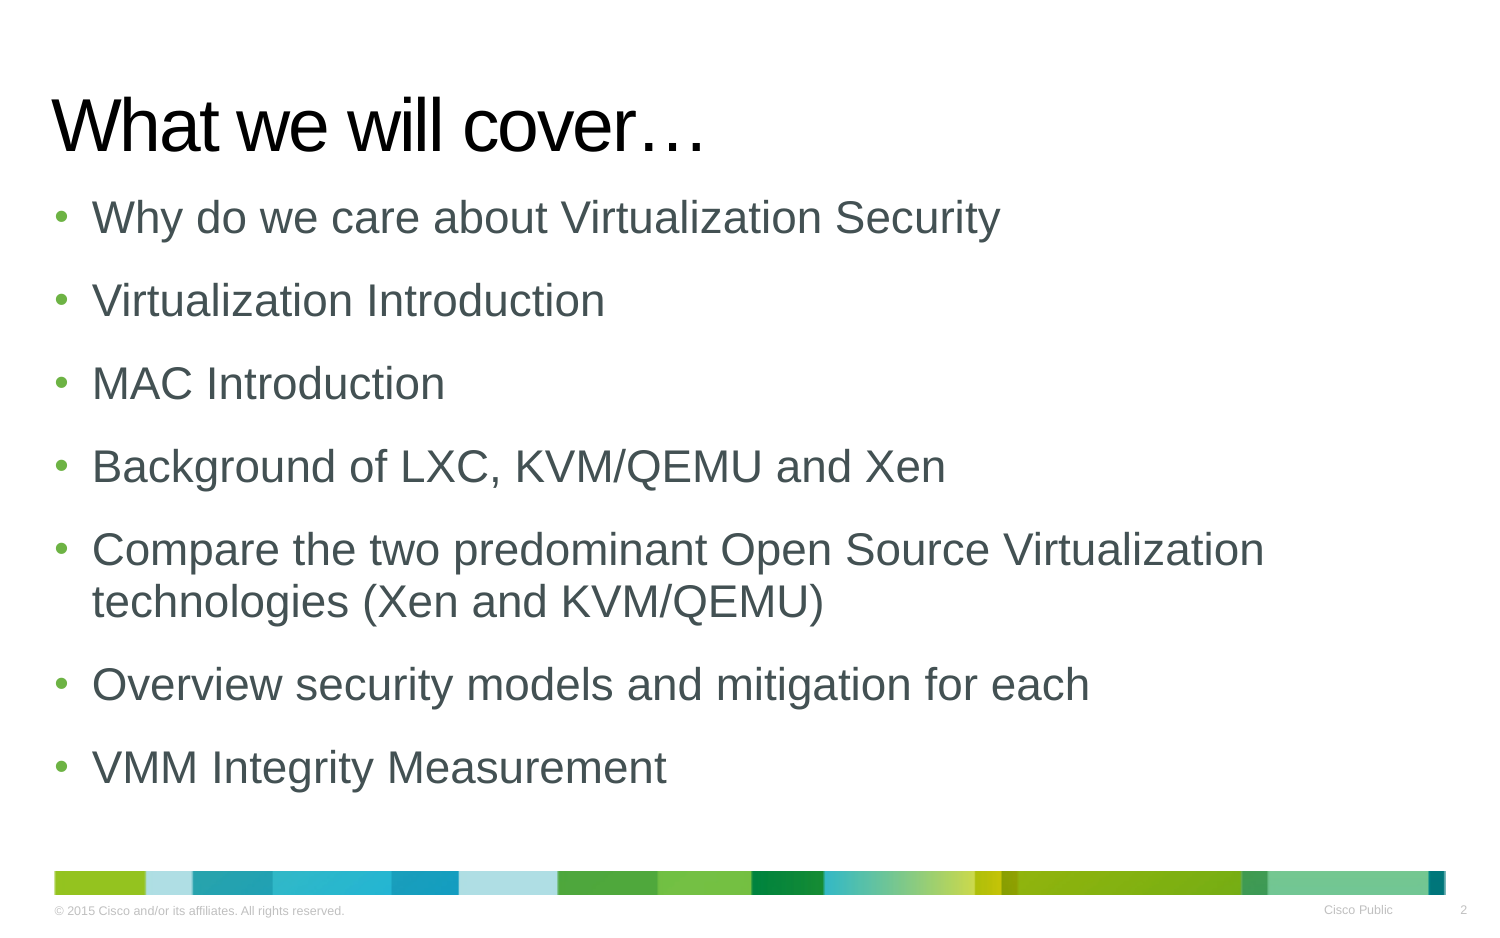

# What we will cover…
Why do we care about Virtualization Security
Virtualization Introduction
MAC Introduction
Background of LXC, KVM/QEMU and Xen
Compare the two predominant Open Source Virtualization technologies (Xen and KVM/QEMU)
Overview security models and mitigation for each
VMM Integrity Measurement